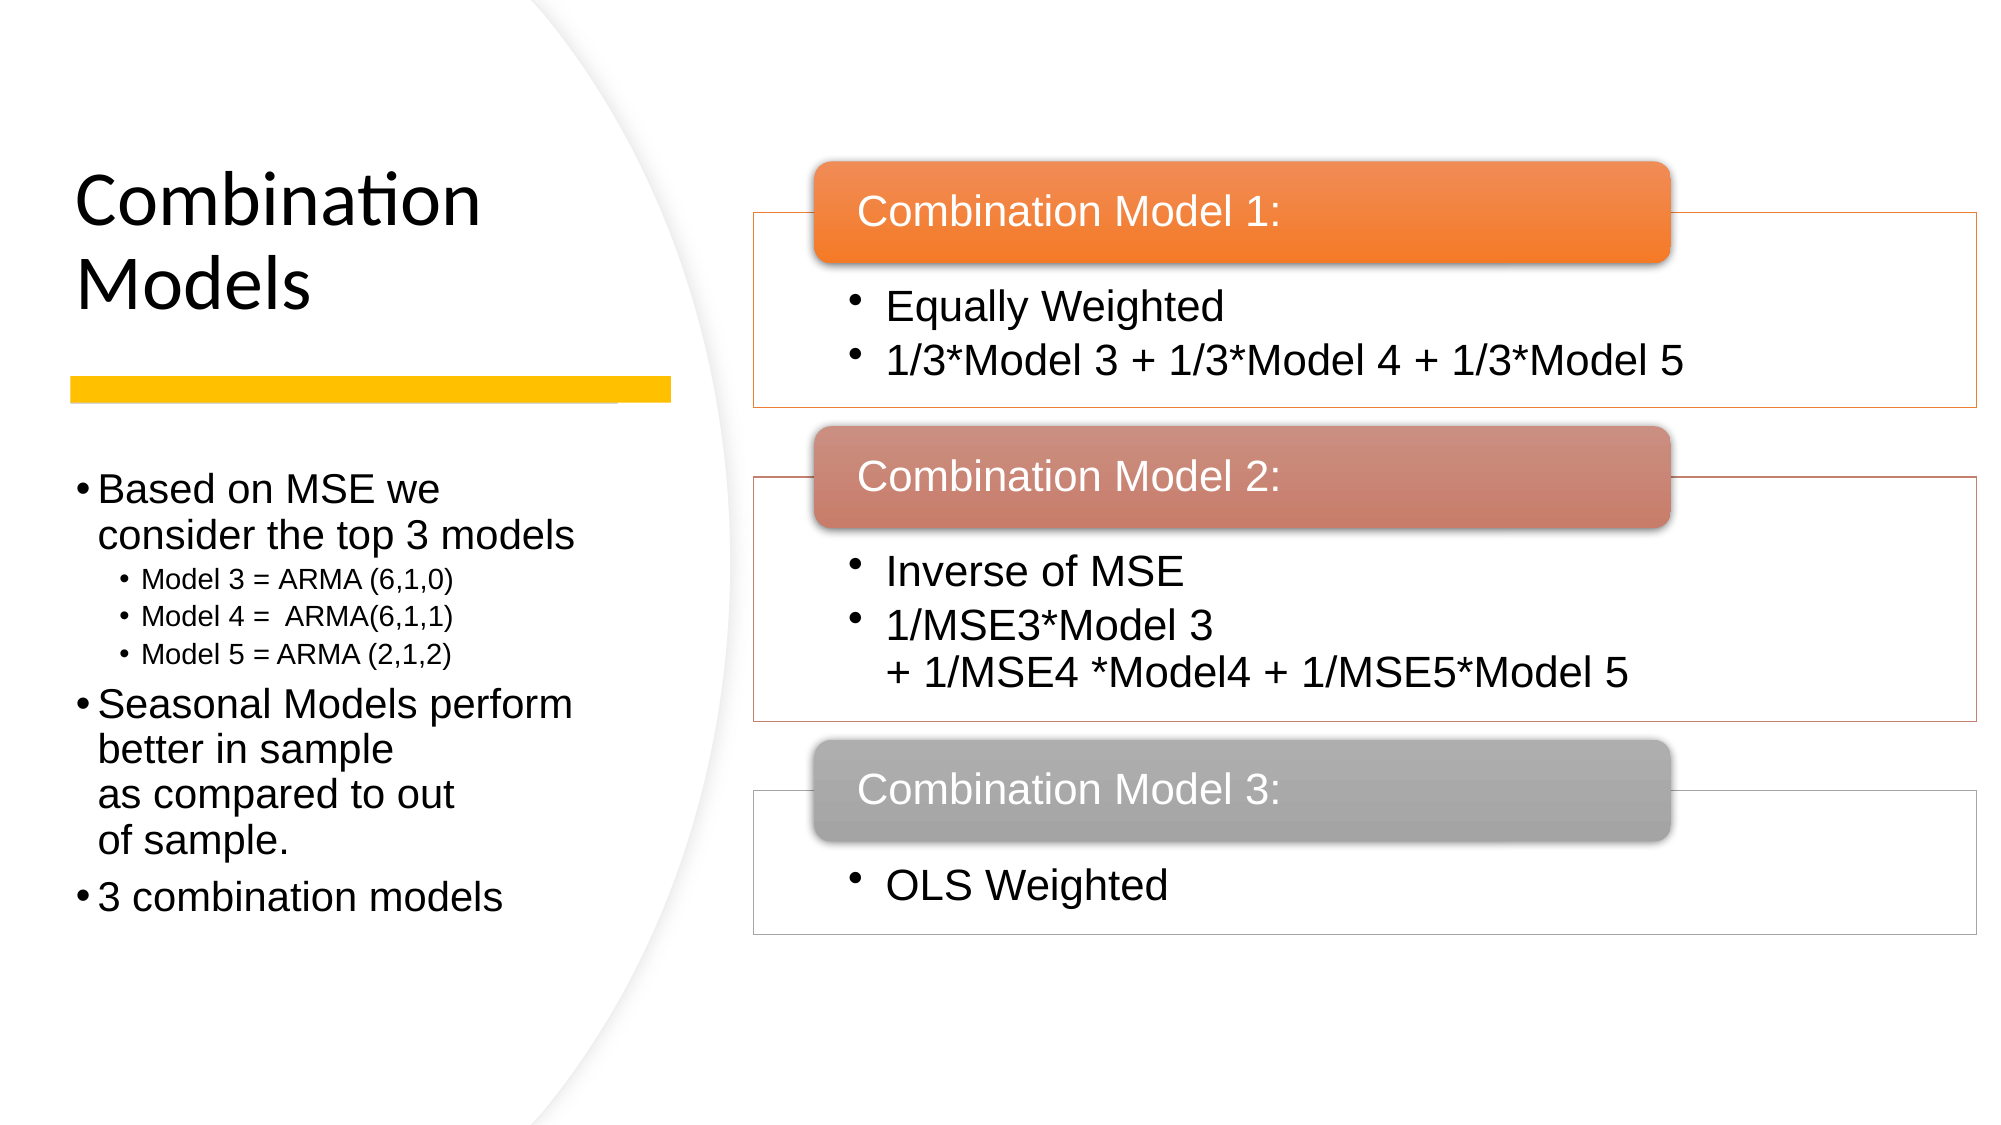

Equally Weighted
1/3*Model 3 + 1/3*Model 4 + 1/3*Model 5
Combination Model 1:
Inverse of MSE
1/MSE3*Model 3 + 1/MSE4 *Model4 + 1/MSE5*Model 5
Combination Model 2:
OLS Weighted
Combination Model 3:
# Combination Models

Based on MSE we consider the top 3 models
Model 3 = ARMA (6,1,0)
Model 4 =  ARMA(6,1,1)
Model 5 = ARMA (2,1,2)
Seasonal Models perform better in sample as compared to out of sample.
3 combination models